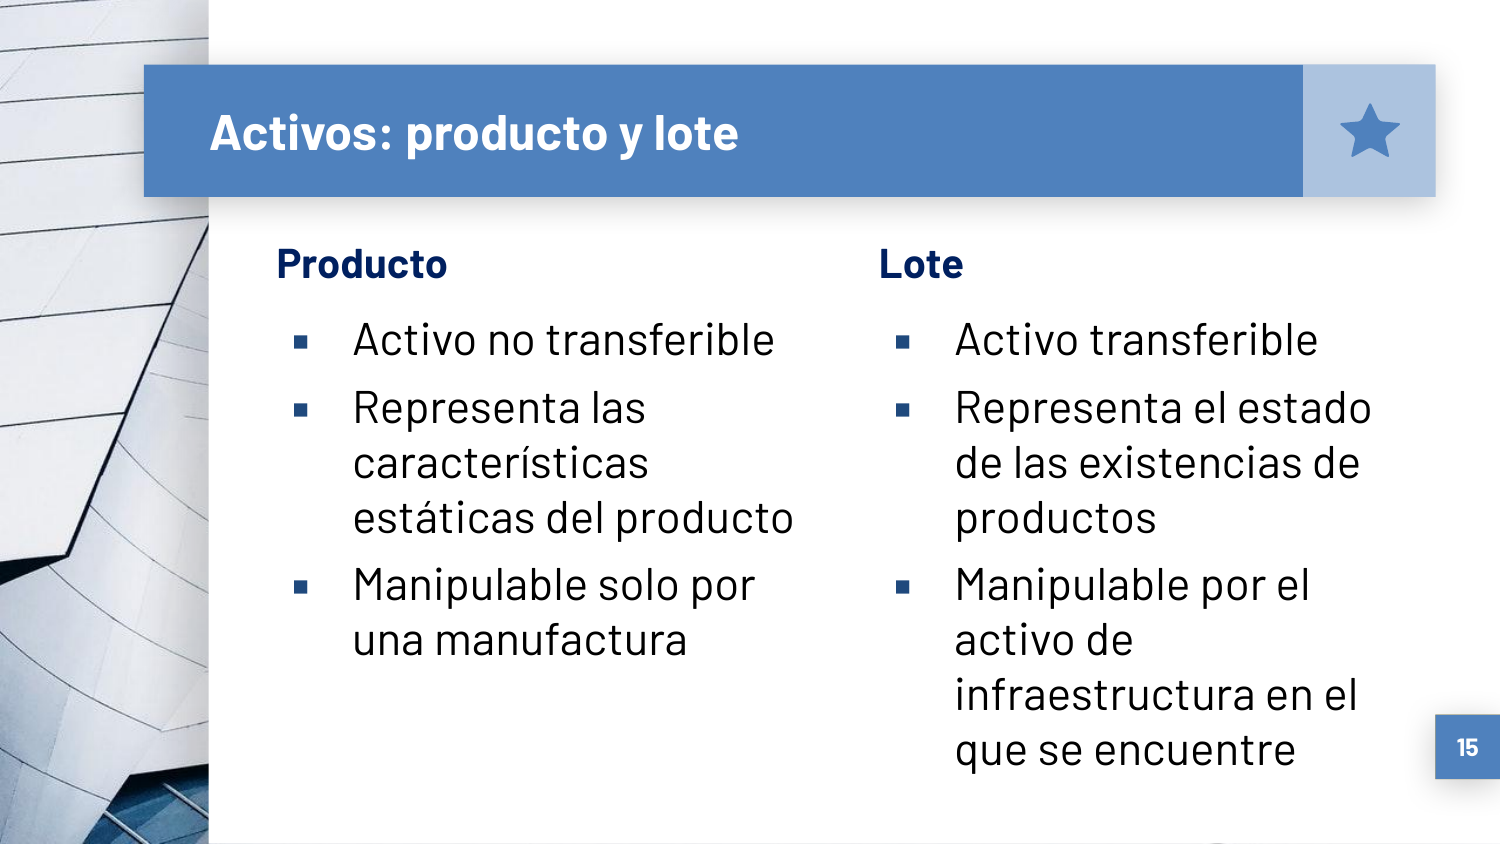

# Activos: producto y lote

Producto
Lote
Activo no transferible
Representa las características estáticas del producto
Manipulable solo por una manufactura
Activo transferible
Representa el estado de las existencias de productos
Manipulable por el activo de infraestructura en el que se encuentre

15